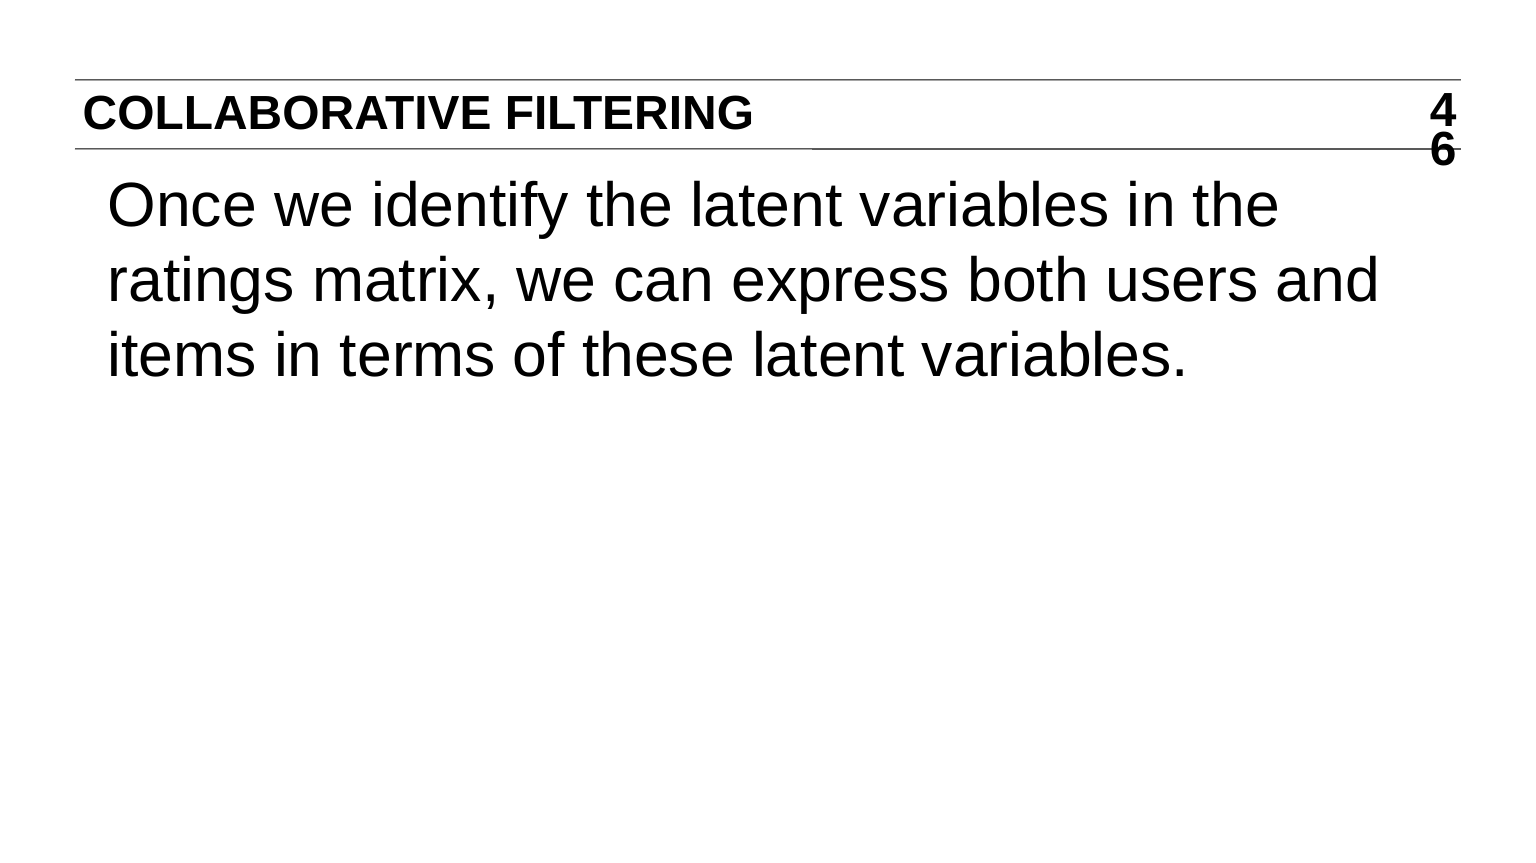

Collaborative filtering
46
Once we identify the latent variables in the ratings matrix, we can express both users and items in terms of these latent variables.